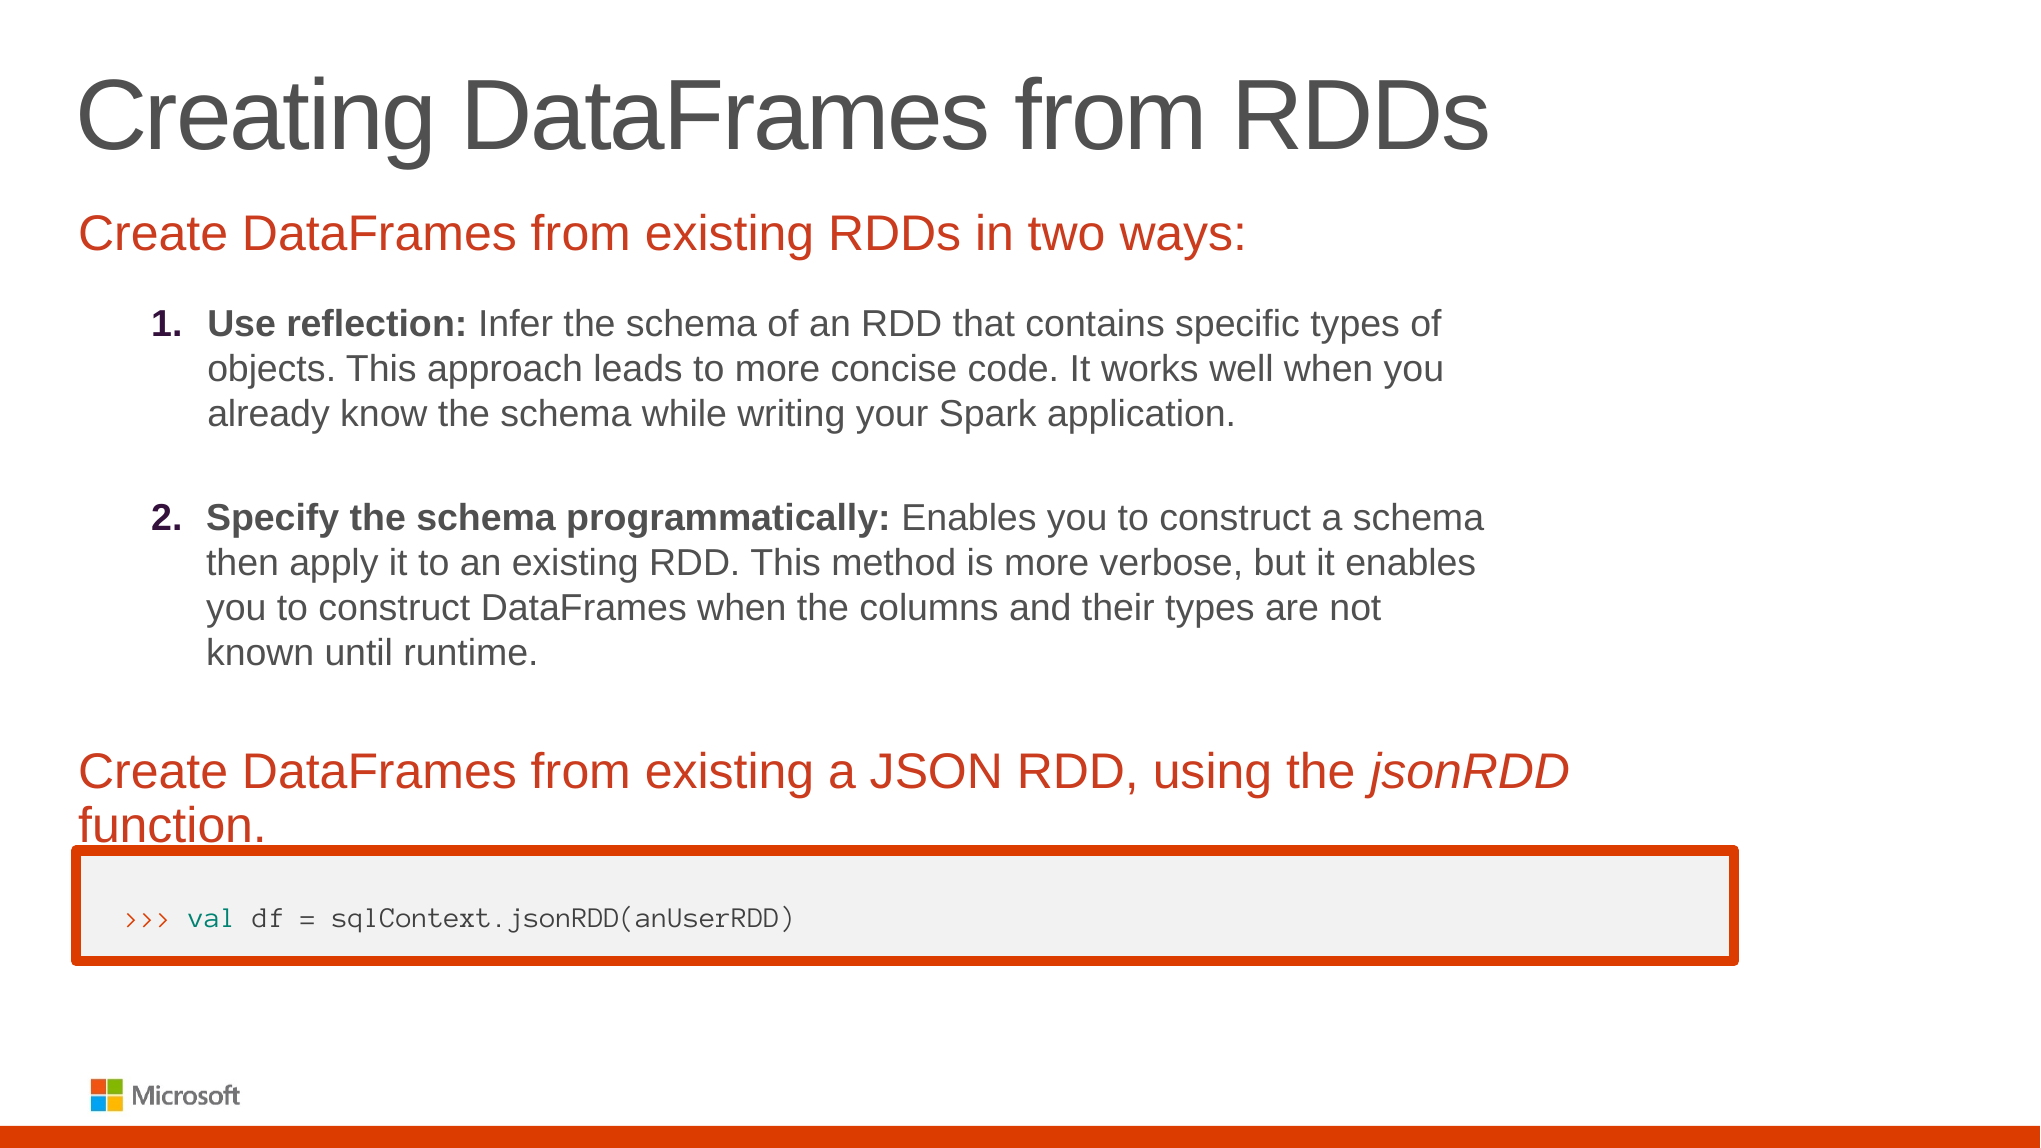

# Creating DataFrames from RDDs
Create DataFrames from existing RDDs in two ways:
Use reflection: Infer the schema of an RDD that contains specific types of objects. This approach leads to more concise code. It works well when you already know the schema while writing your Spark application.
Specify the schema programmatically: Enables you to construct a schema then apply it to an existing RDD. This method is more verbose, but it enables you to construct DataFrames when the columns and their types are not known until runtime.
Create DataFrames from existing a JSON RDD, using the jsonRDD function.
>>> val df = sqlContext.jsonRDD(anUserRDD)